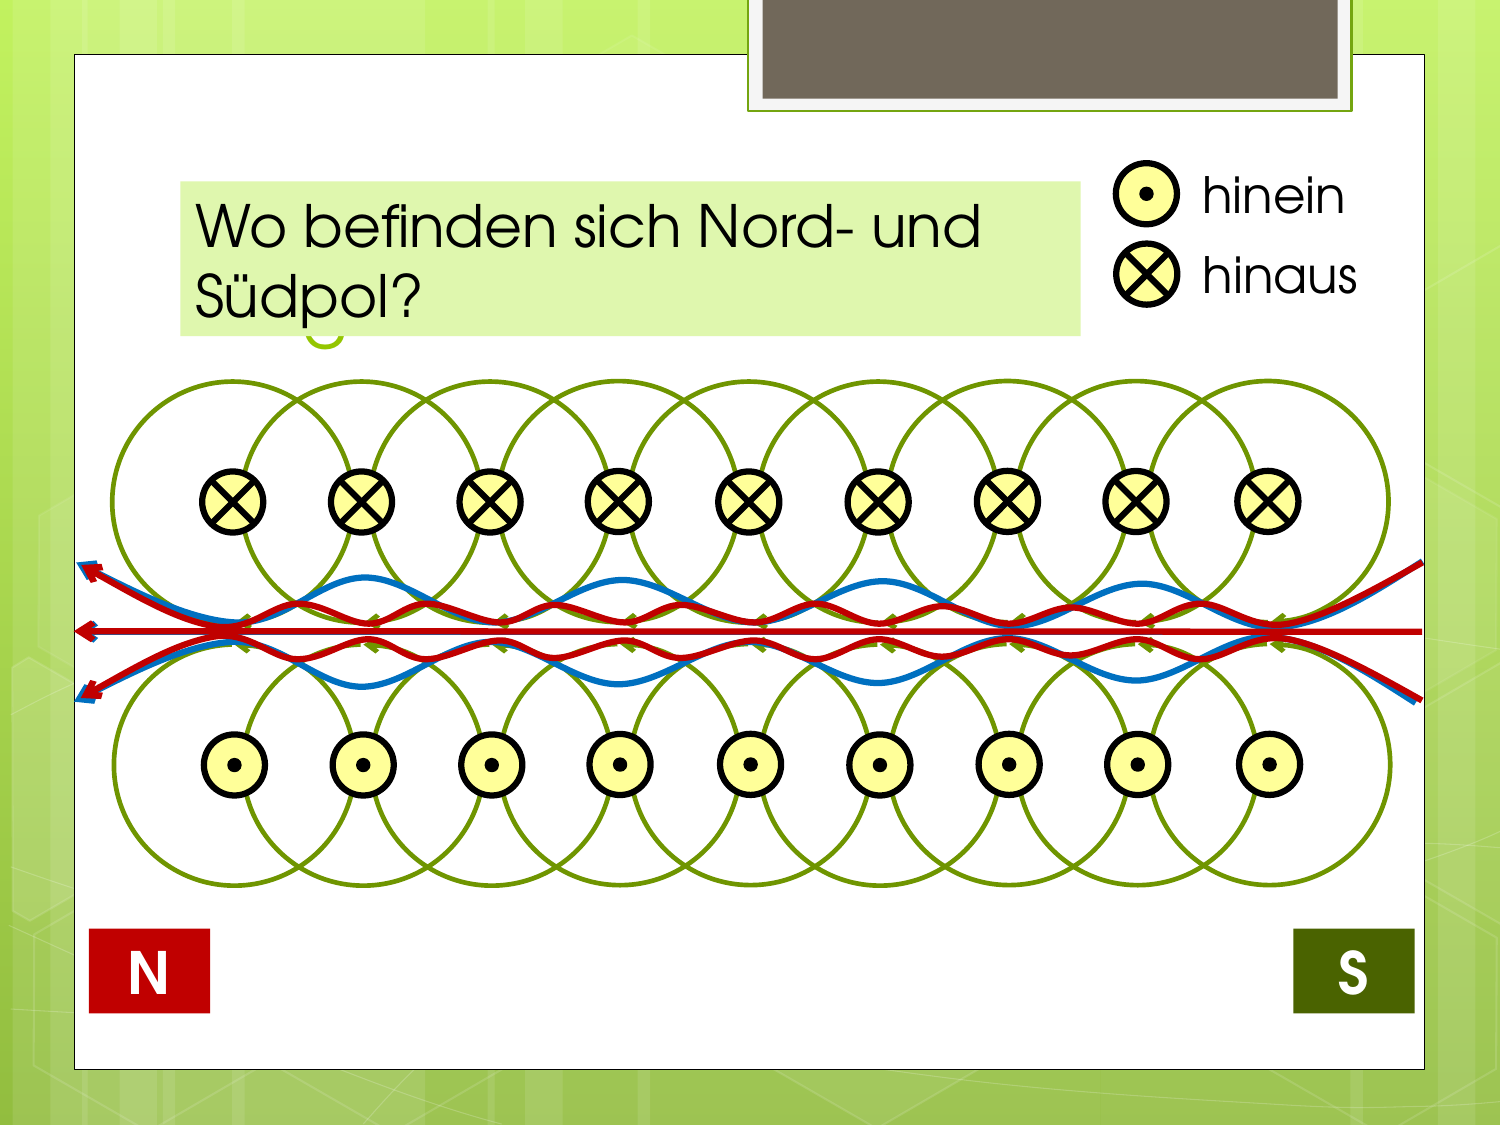

hinein

# Magnetfeld von Elektro-magneten
Wo befinden sich Nord- und Südpol?
hinaus

N
S